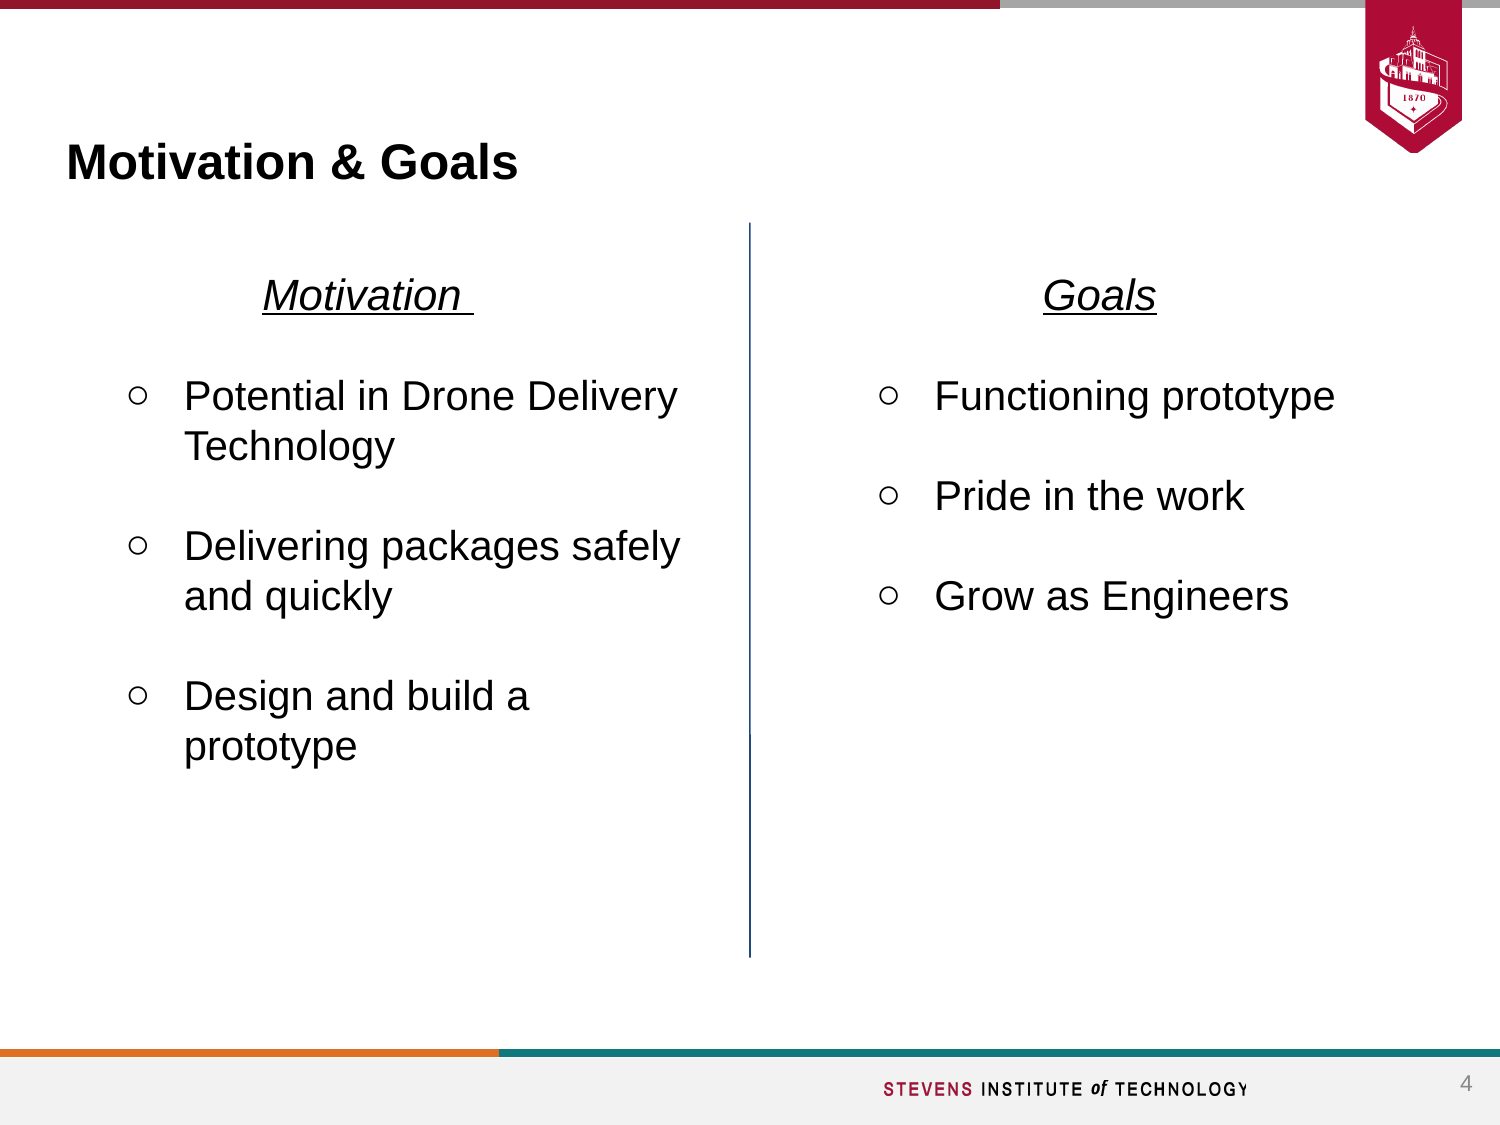

# Motivation & Goals
Motivation

Potential in Drone Delivery Technology

Delivering packages safely and quickly

Design and build a prototype

Goals

Functioning prototype

Pride in the work

Grow as Engineers
4